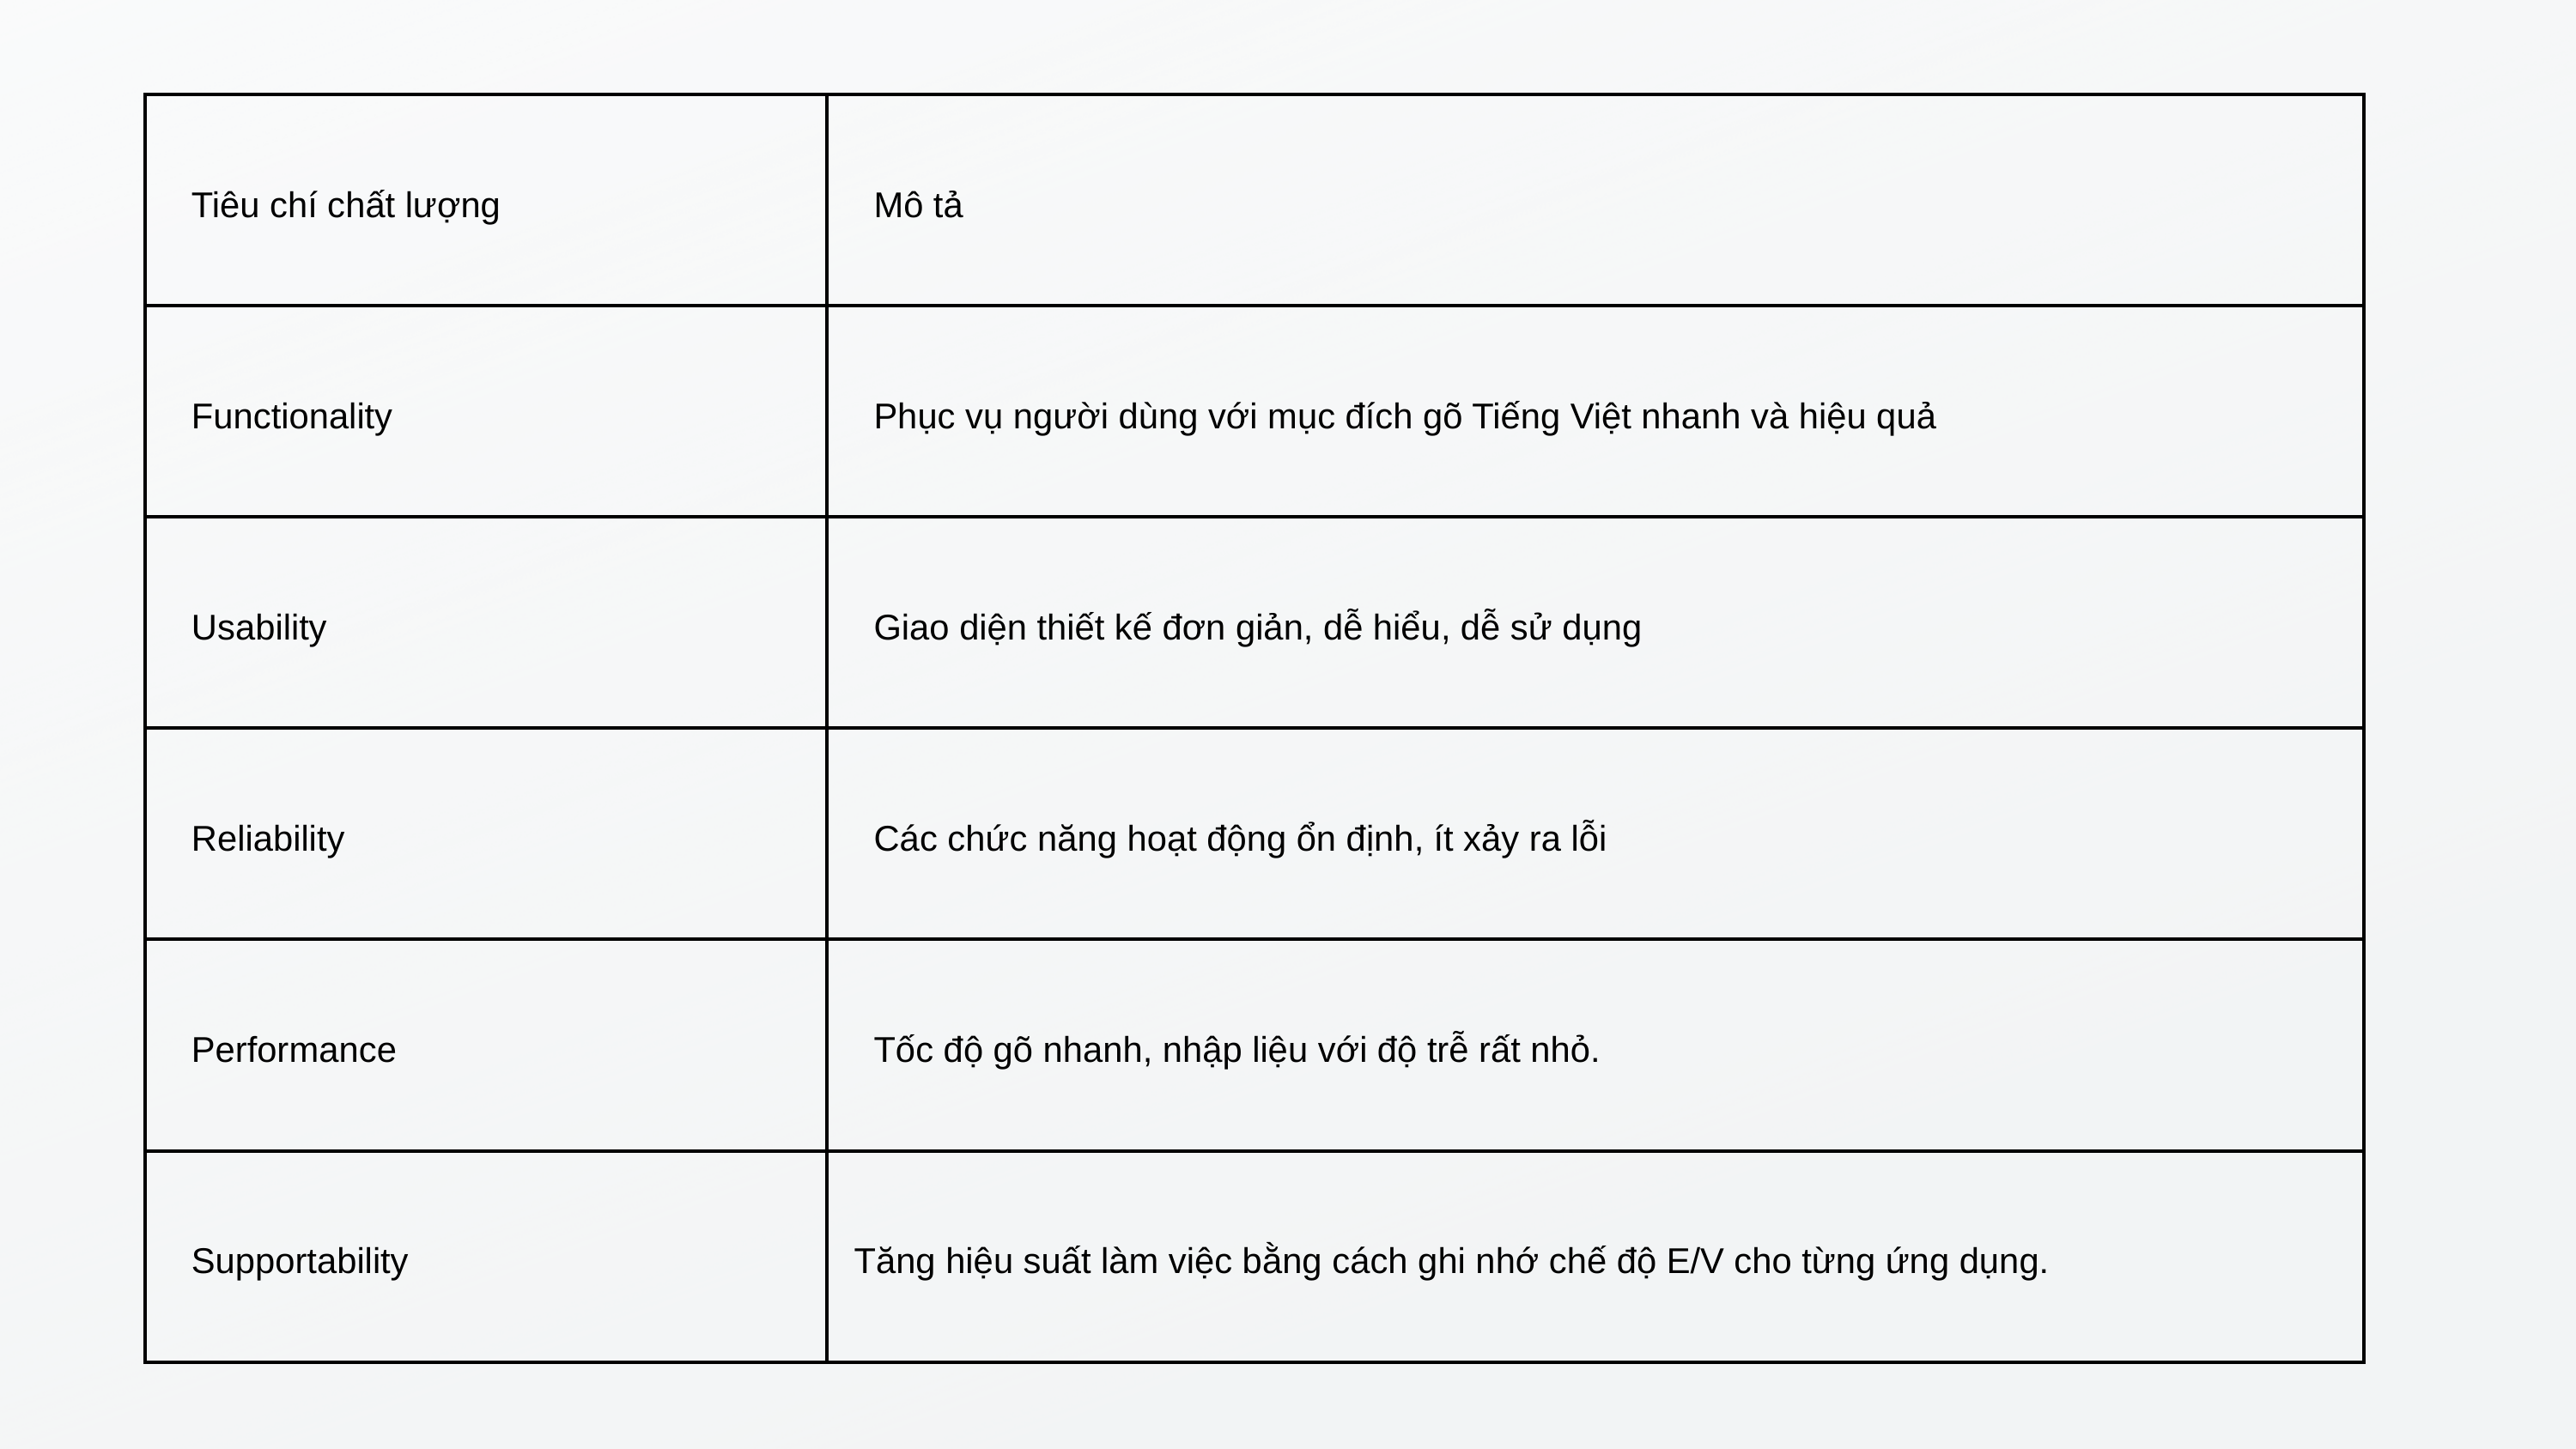

| Tiêu chí chất lượng | Mô tả |
| --- | --- |
| Functionality | Phục vụ người dùng với mục đích gõ Tiếng Việt nhanh và hiệu quả |
| Usability | Giao diện thiết kế đơn giản, dễ hiểu, dễ sử dụng |
| Reliability | Các chức năng hoạt động ổn định, ít xảy ra lỗi |
| Performance | Tốc độ gõ nhanh, nhập liệu với độ trễ rất nhỏ. |
| Supportability | Tăng hiệu suất làm việc bằng cách ghi nhớ chế độ E/V cho từng ứng dụng. |